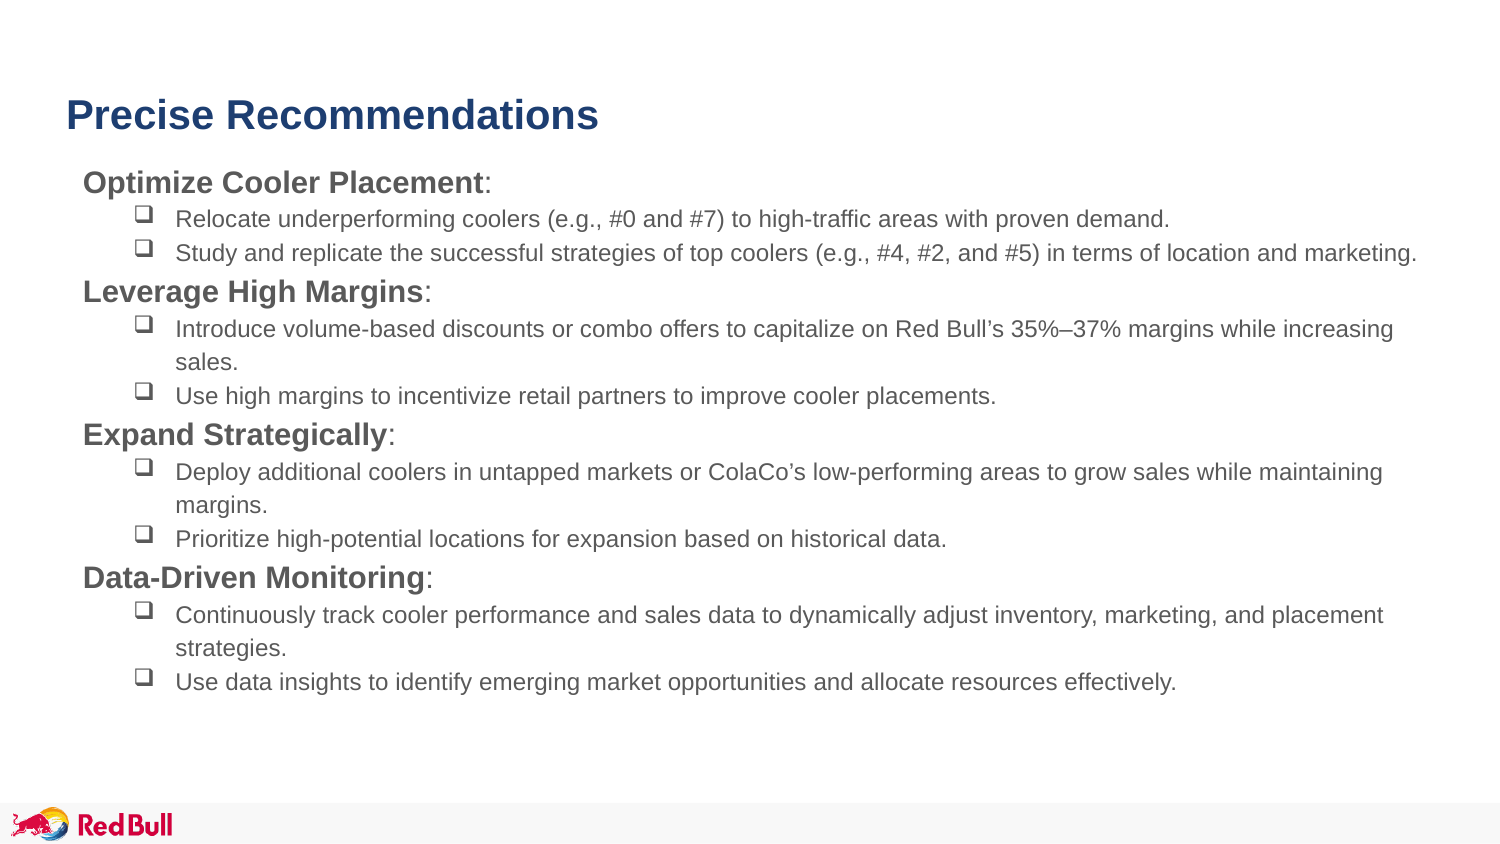

# Precise Recommendations
Optimize Cooler Placement:
Relocate underperforming coolers (e.g., #0 and #7) to high-traffic areas with proven demand.
Study and replicate the successful strategies of top coolers (e.g., #4, #2, and #5) in terms of location and marketing.
Leverage High Margins:
Introduce volume-based discounts or combo offers to capitalize on Red Bull’s 35%–37% margins while increasing sales.
Use high margins to incentivize retail partners to improve cooler placements.
Expand Strategically:
Deploy additional coolers in untapped markets or ColaCo’s low-performing areas to grow sales while maintaining margins.
Prioritize high-potential locations for expansion based on historical data.
Data-Driven Monitoring:
Continuously track cooler performance and sales data to dynamically adjust inventory, marketing, and placement strategies.
Use data insights to identify emerging market opportunities and allocate resources effectively.